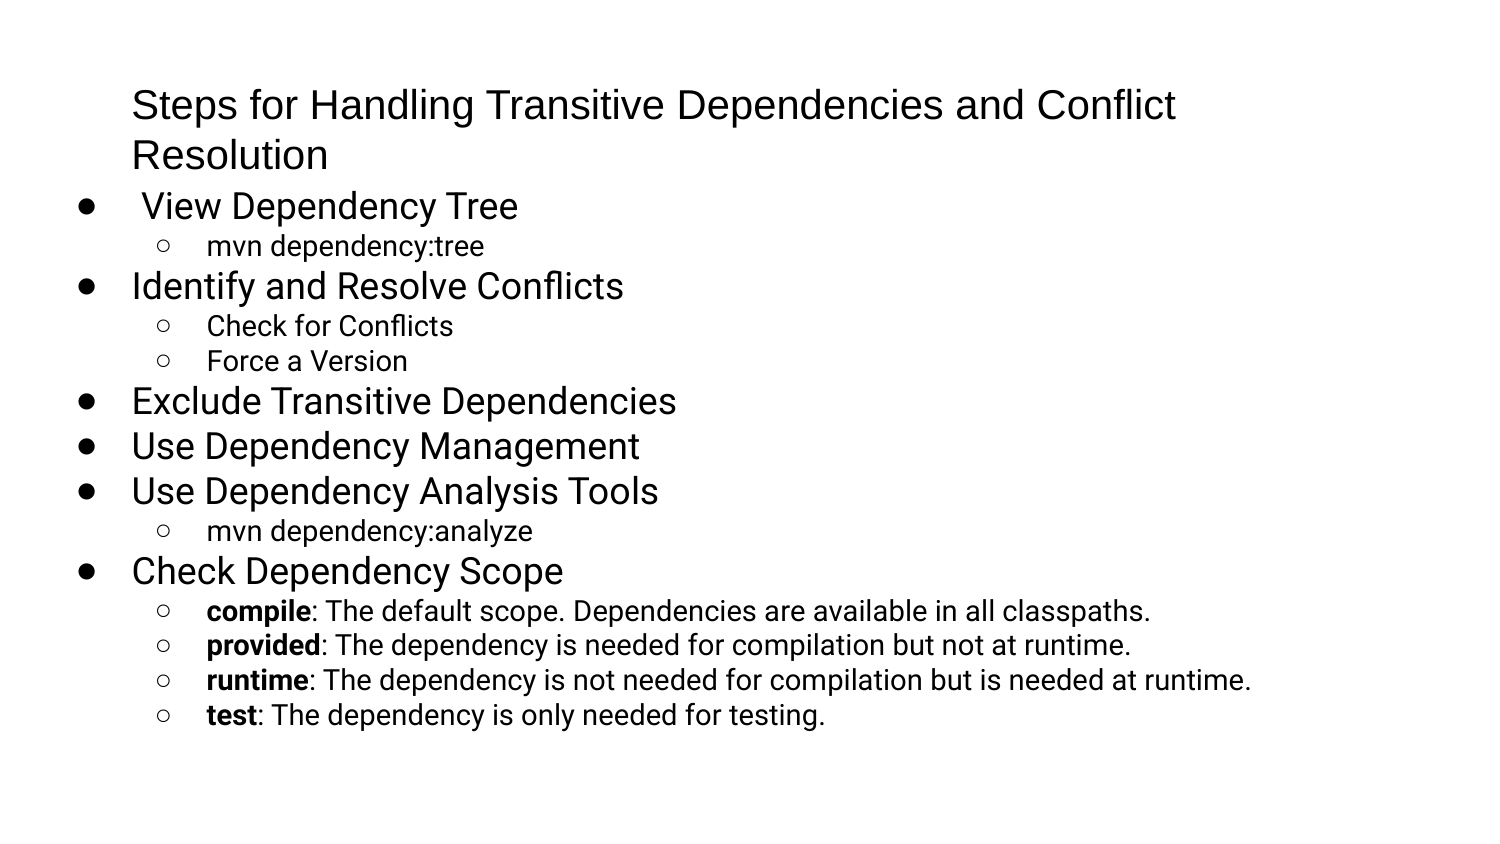

# Steps for Handling Transitive Dependencies and Conflict Resolution
 View Dependency Tree
mvn dependency:tree
Identify and Resolve Conflicts
Check for Conflicts
Force a Version
Exclude Transitive Dependencies
Use Dependency Management
Use Dependency Analysis Tools
mvn dependency:analyze
Check Dependency Scope
compile: The default scope. Dependencies are available in all classpaths.
provided: The dependency is needed for compilation but not at runtime.
runtime: The dependency is not needed for compilation but is needed at runtime.
test: The dependency is only needed for testing.